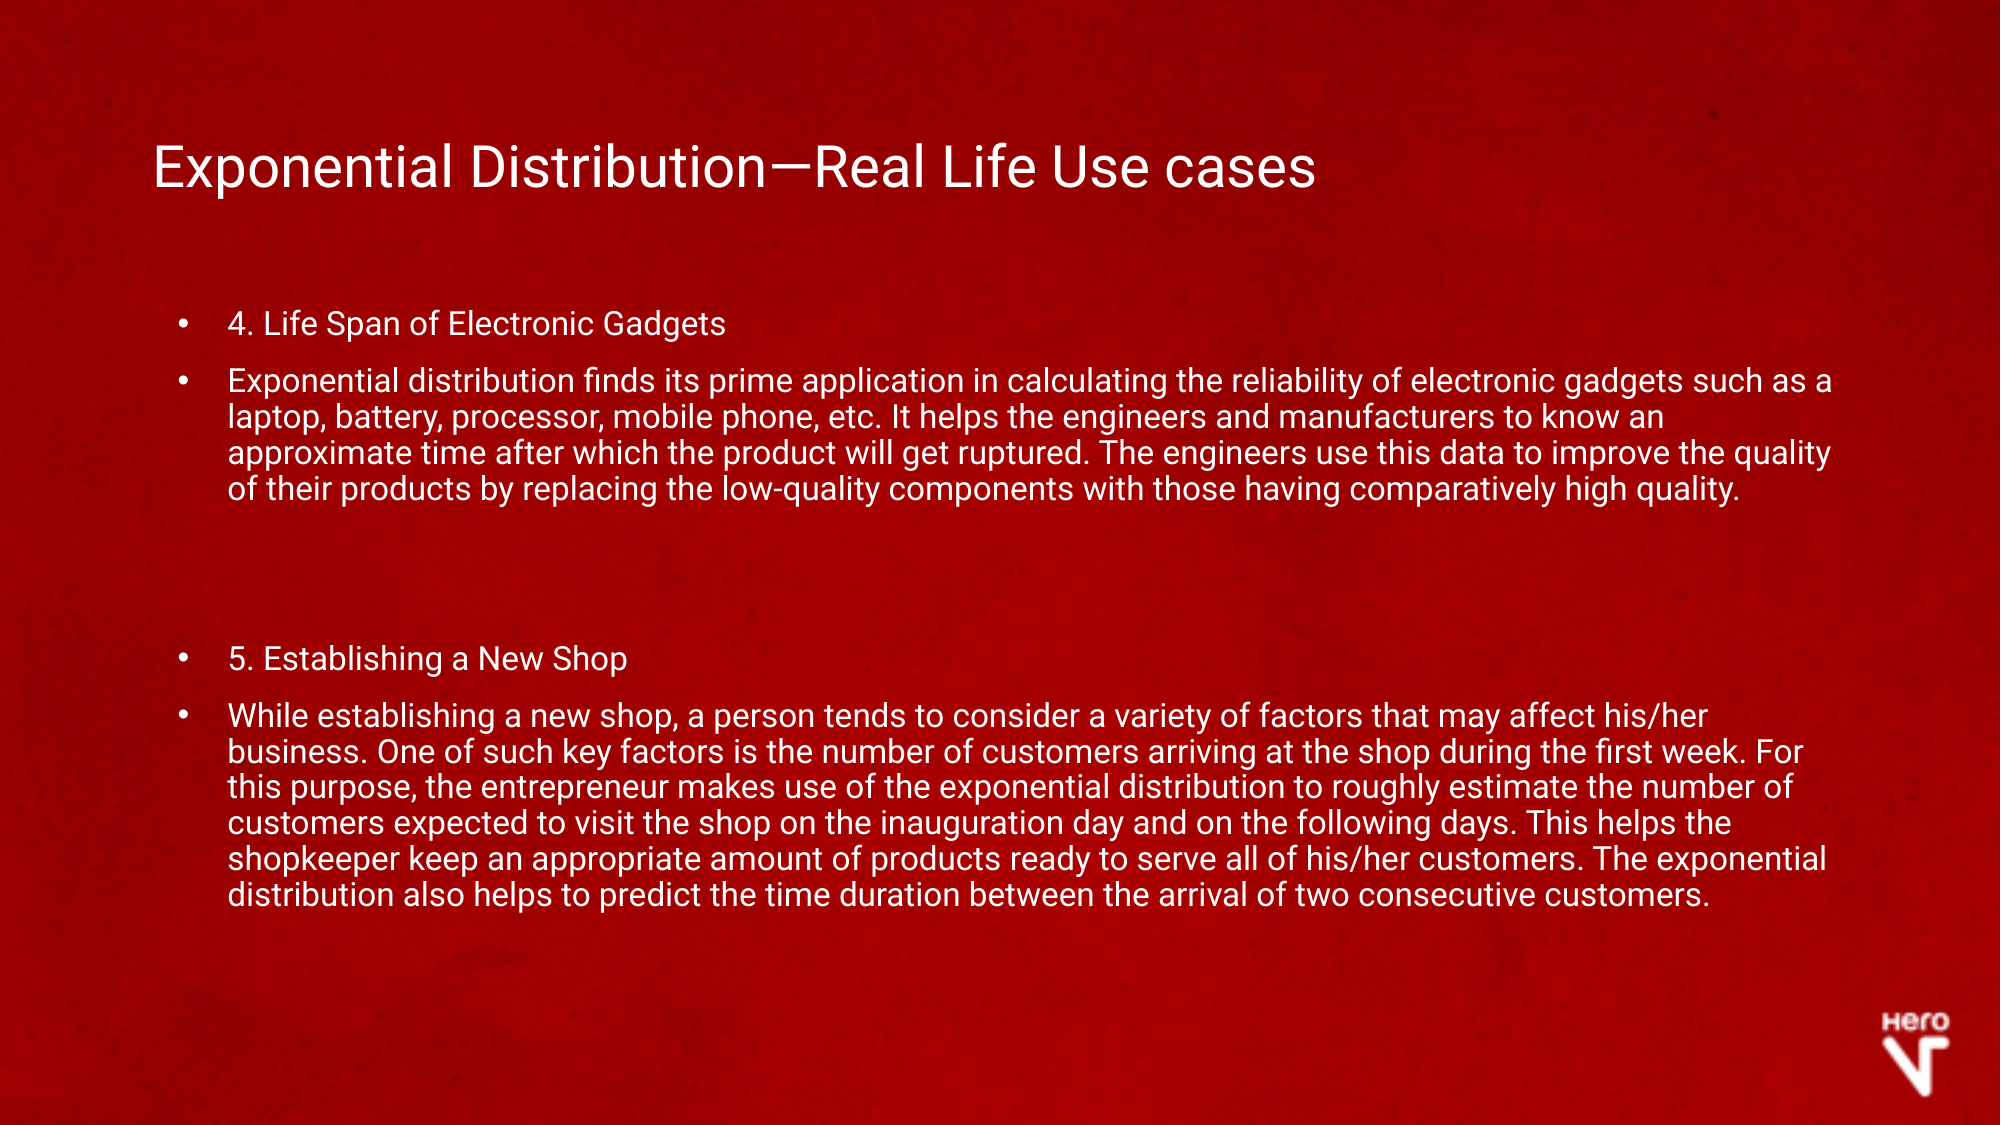

# Exponential Distribution—Real Life Use cases
4. Life Span of Electronic Gadgets
Exponential distribution finds its prime application in calculating the reliability of electronic gadgets such as a laptop, battery, processor, mobile phone, etc. It helps the engineers and manufacturers to know an approximate time after which the product will get ruptured. The engineers use this data to improve the quality of their products by replacing the low-quality components with those having comparatively high quality.

5. Establishing a New Shop
While establishing a new shop, a person tends to consider a variety of factors that may affect his/her business. One of such key factors is the number of customers arriving at the shop during the first week. For this purpose, the entrepreneur makes use of the exponential distribution to roughly estimate the number of customers expected to visit the shop on the inauguration day and on the following days. This helps the shopkeeper keep an appropriate amount of products ready to serve all of his/her customers. The exponential distribution also helps to predict the time duration between the arrival of two consecutive customers.